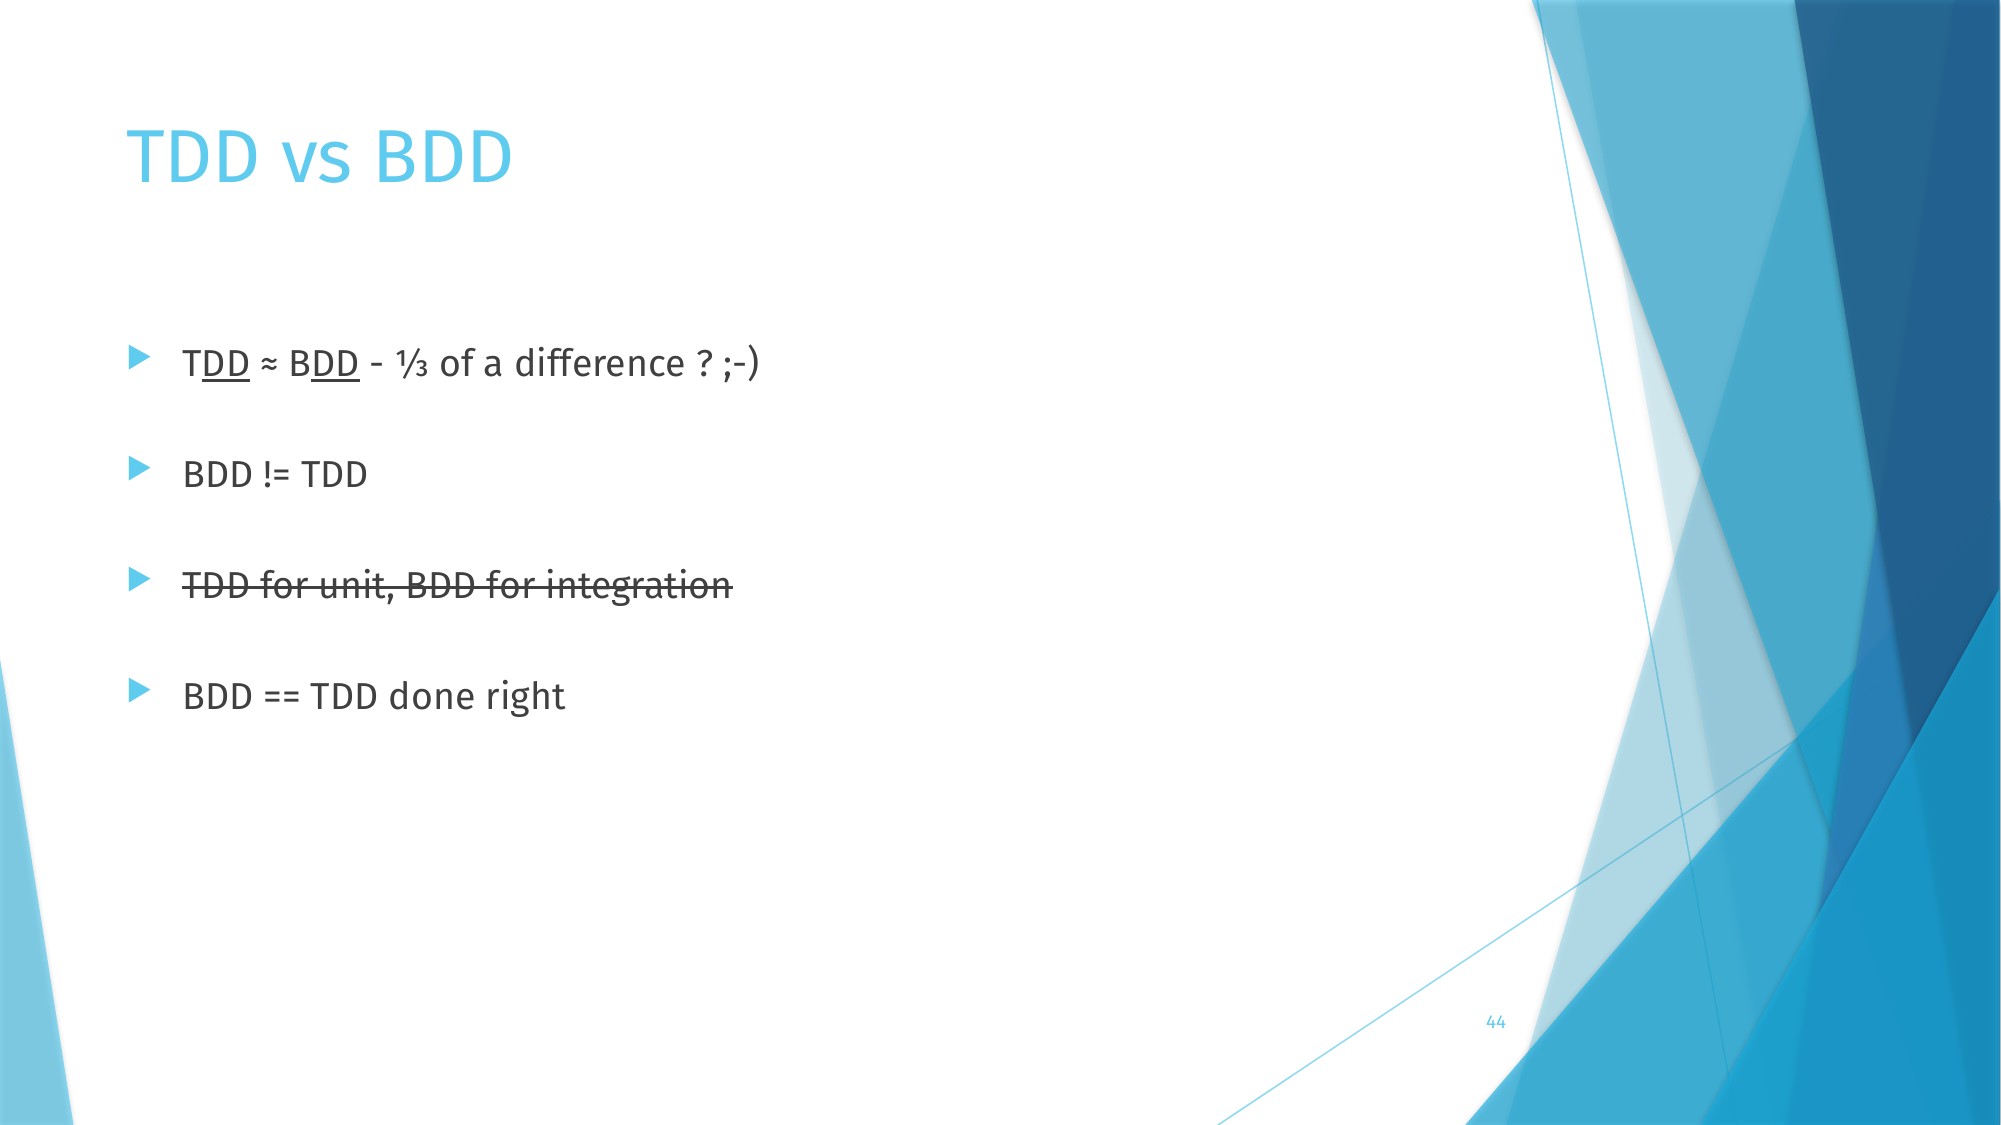

# TDD vs BDD
TDD ≈ BDD - ⅓ of a difference ? ;-)
BDD != TDD
TDD for unit, BDD for integration
BDD == TDD done right

44